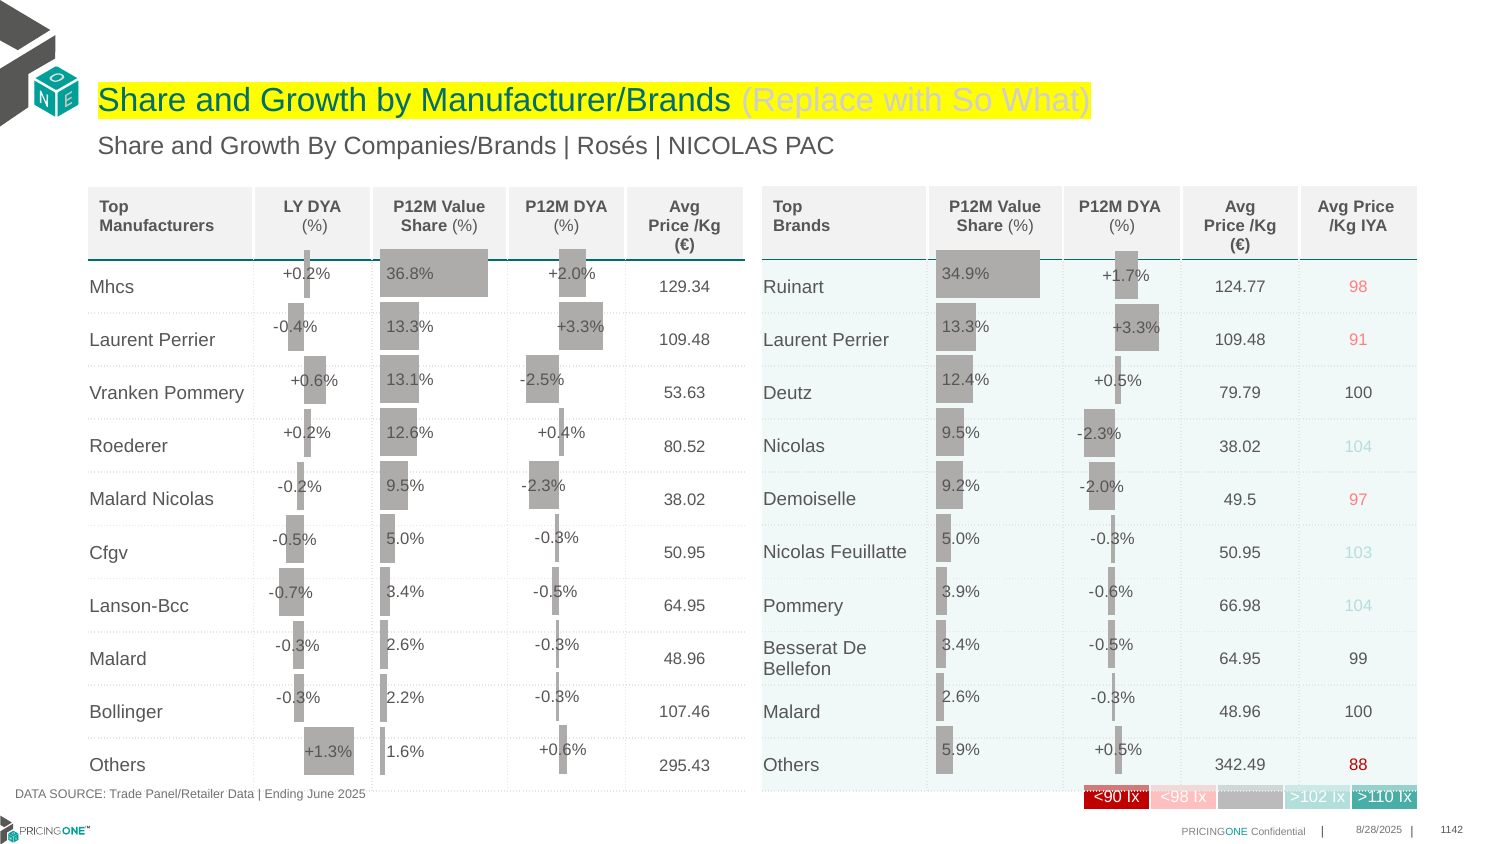

# Share and Growth by Manufacturer/Brands (Replace with So What)

Share and Growth By Companies/Brands | Rosés | NICOLAS PAC
| Top Brands | P12M Value Share (%) | P12M DYA (%) | Avg Price /Kg (€) | Avg Price /Kg IYA |
| --- | --- | --- | --- | --- |
| Ruinart |  |  | 124.77 | 98 |
| Laurent Perrier |  |  | 109.48 | 91 |
| Deutz |  |  | 79.79 | 100 |
| Nicolas |  |  | 38.02 | 104 |
| Demoiselle |  |  | 49.5 | 97 |
| Nicolas Feuillatte |  |  | 50.95 | 103 |
| Pommery |  |  | 66.98 | 104 |
| Besserat De Bellefon |  |  | 64.95 | 99 |
| Malard |  |  | 48.96 | 100 |
| Others |  |  | 342.49 | 88 |
| Top Manufacturers | LY DYA (%) | P12M Value Share (%) | P12M DYA (%) | Avg Price /Kg (€) |
| --- | --- | --- | --- | --- |
| Mhcs |  |  |  | 129.34 |
| Laurent Perrier |  |  |  | 109.48 |
| Vranken Pommery |  |  |  | 53.63 |
| Roederer |  |  |  | 80.52 |
| Malard Nicolas |  |  |  | 38.02 |
| Cfgv |  |  |  | 50.95 |
| Lanson-Bcc |  |  |  | 64.95 |
| Malard |  |  |  | 48.96 |
| Bollinger |  |  |  | 107.46 |
| Others |  |  |  | 295.43 |

### Chart

| Category | Share DYA P12M |
|---|---|
| None | 0.01989976043435454 |

### Chart

| Category | Value Share P12M |
|---|---|
| None | 0.36820762197179296 |

### Chart

| Category | Share DYA LY |
|---|---|
| None | 0.0017466782756808685 |

### Chart

| Category | Value Share |
|---|---|
| None | 0.34939941966394494 |

### Chart

| Category | Share DYA |
|---|---|
| None | 0.017068422318667453 |
DATA SOURCE: Trade Panel/Retailer Data | Ending June 2025
| <90 Ix | <98 Ix |  | >102 Ix | >110 Ix |
| --- | --- | --- | --- | --- |

8/28/2025
1142